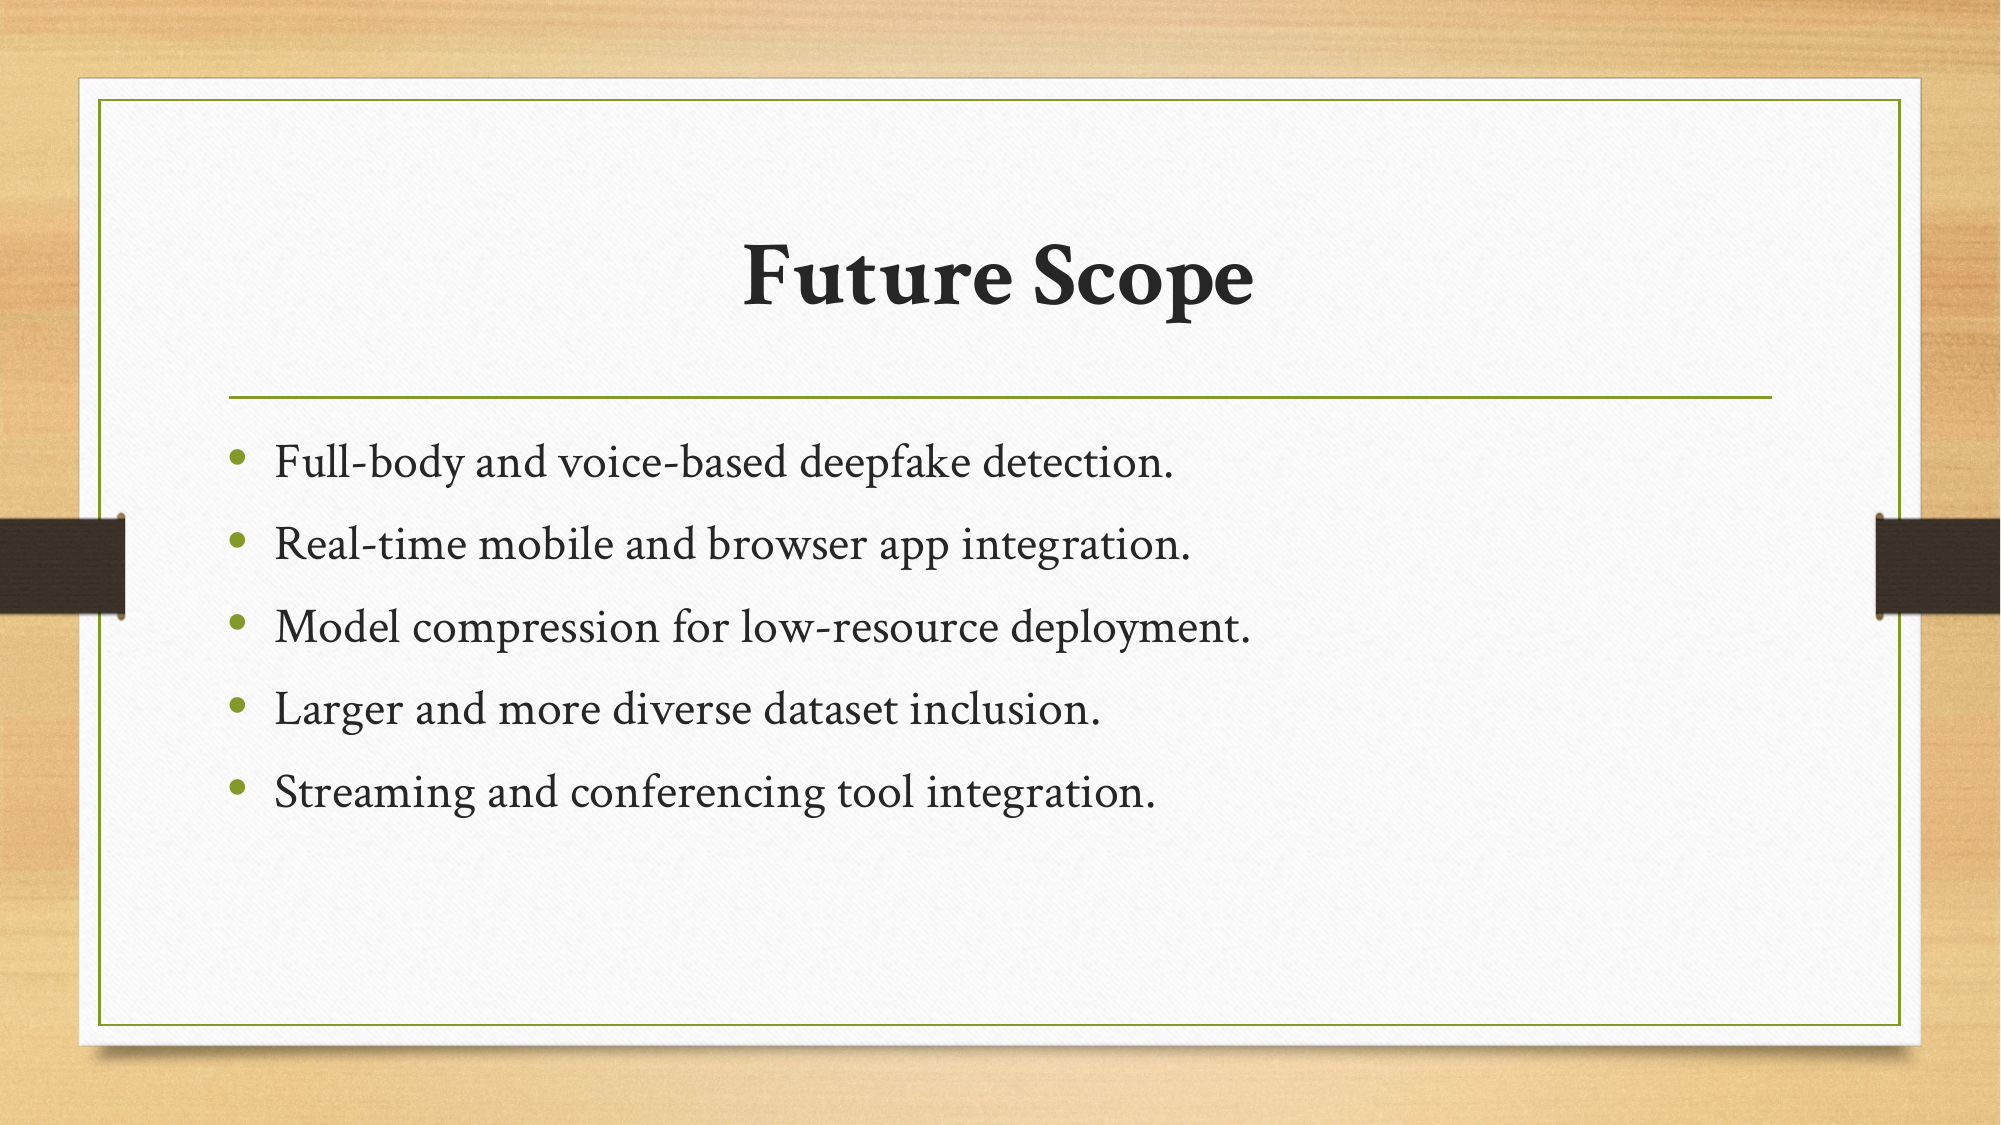

# Future Scope
Full-body and voice-based deepfake detection.
Real-time mobile and browser app integration.
Model compression for low-resource deployment.
Larger and more diverse dataset inclusion.
Streaming and conferencing tool integration.